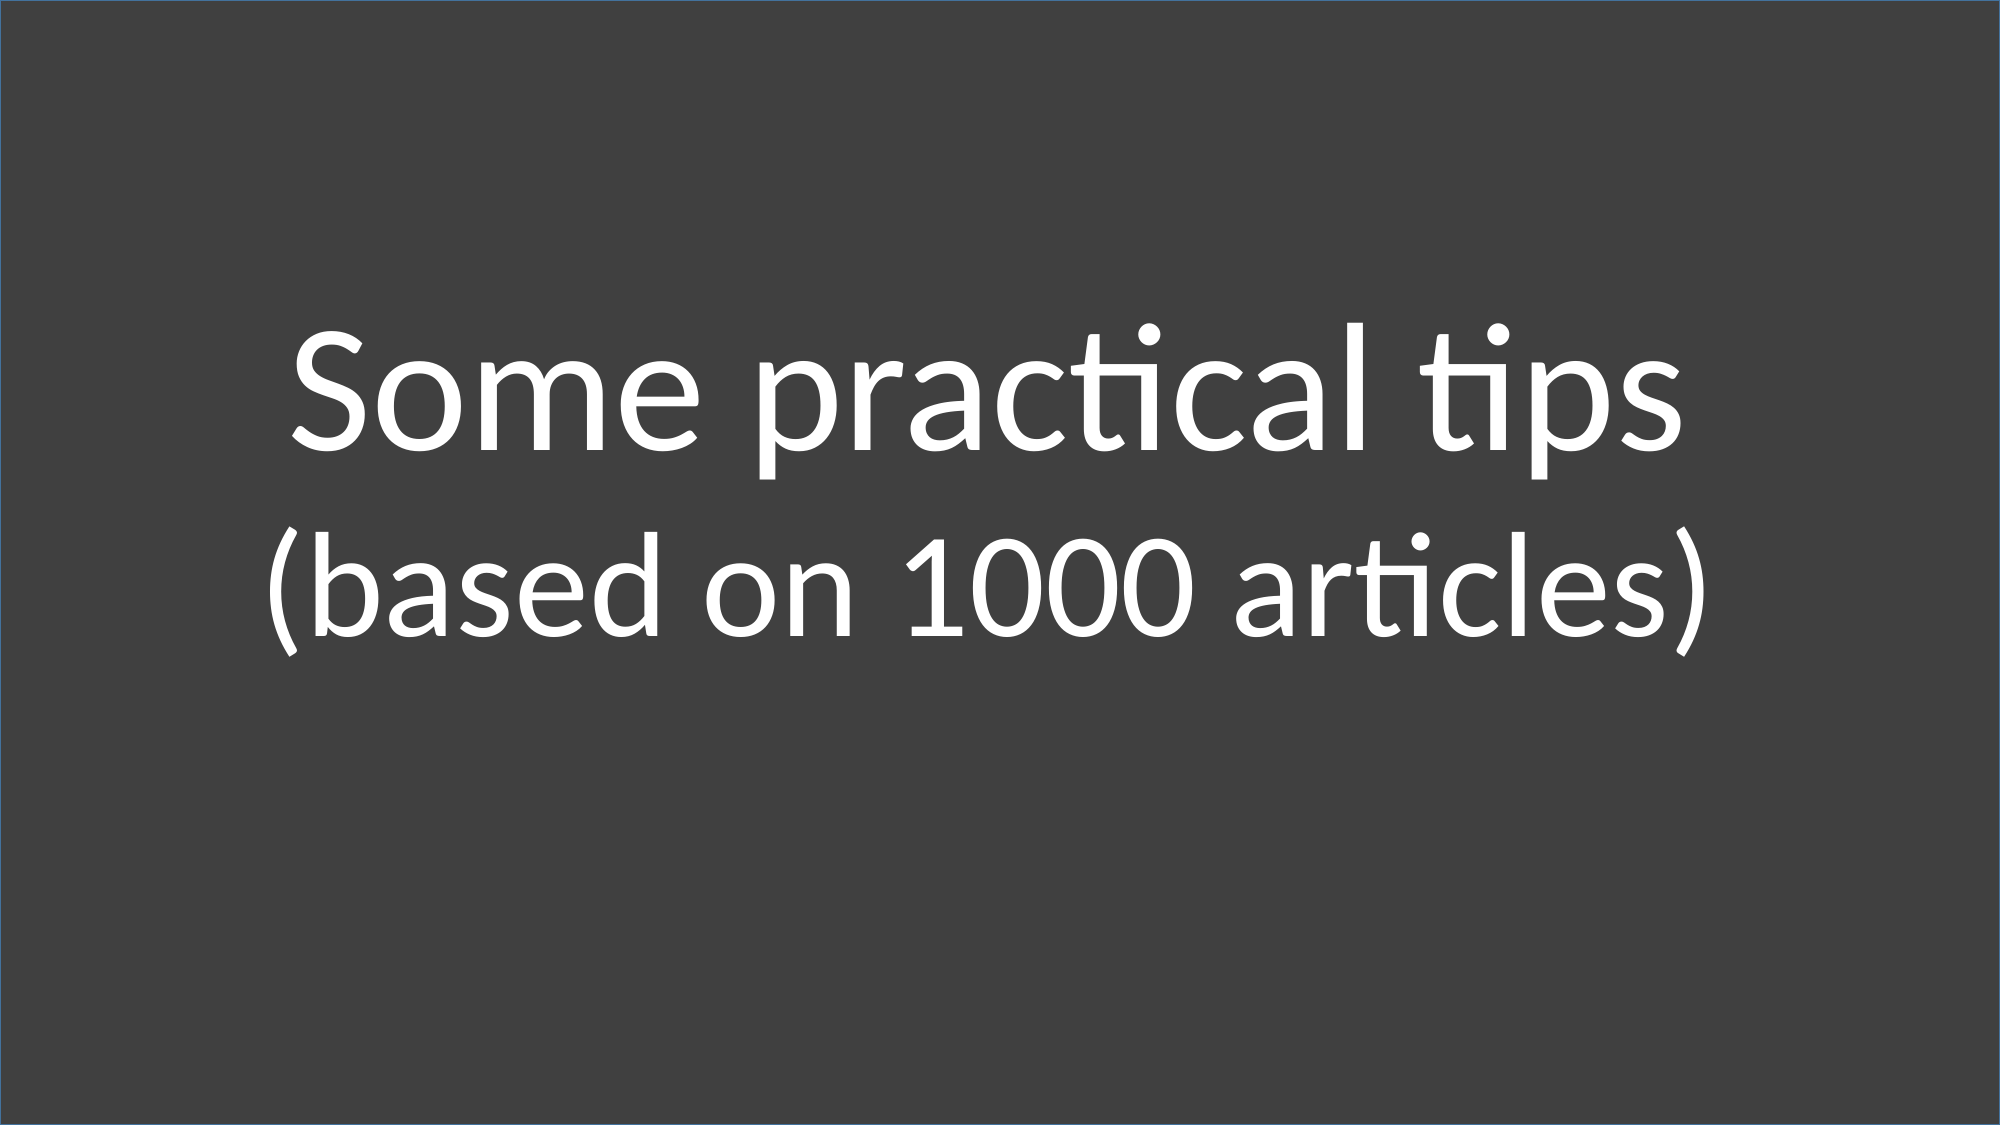

Some practical tips
(based on 1000 articles)